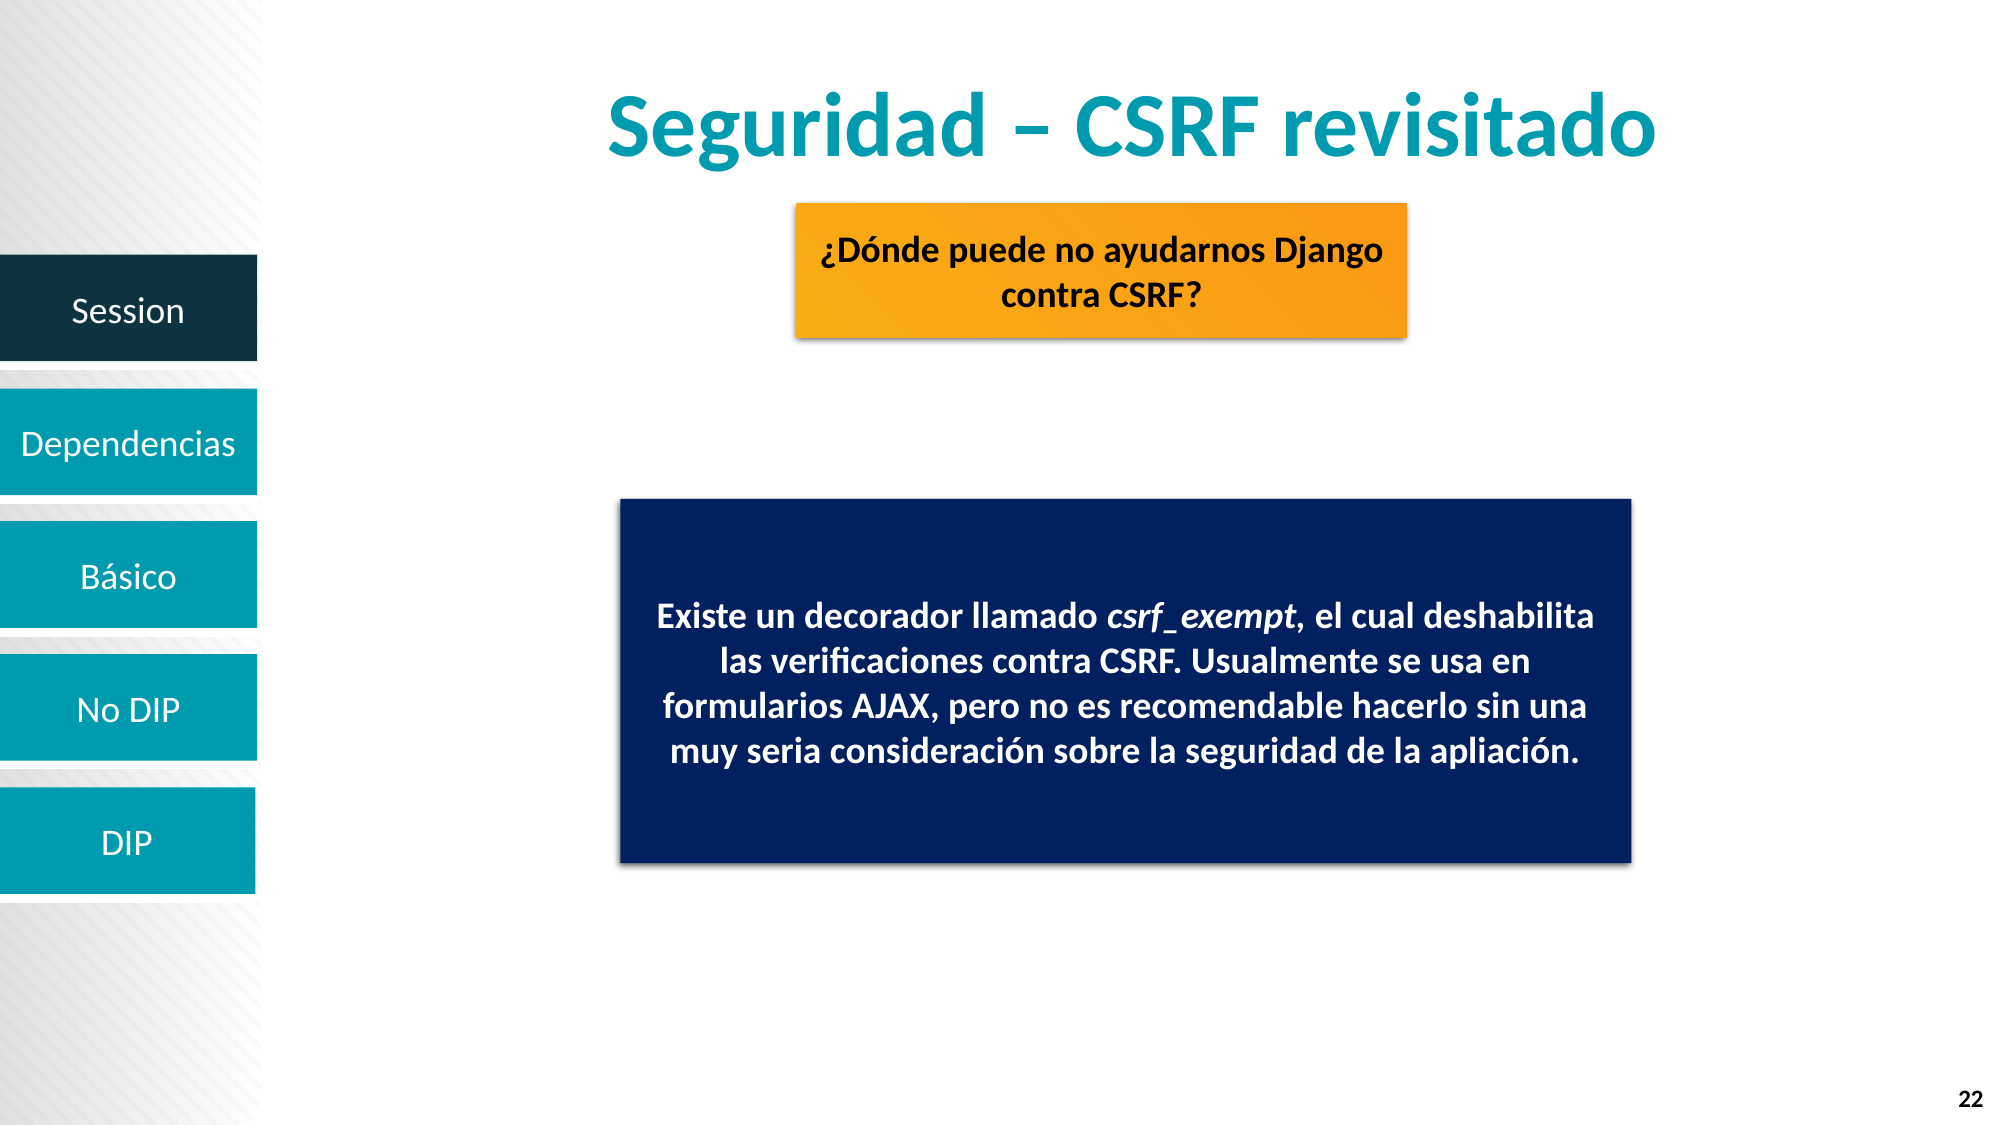

# Seguridad – CSRF revisitado
¿Dónde puede no ayudarnos Django contra CSRF?
Existe un decorador llamado csrf_exempt, el cual deshabilita las verificaciones contra CSRF. Usualmente se usa en formularios AJAX, pero no es recomendable hacerlo sin una muy seria consideración sobre la seguridad de la apliación.
22